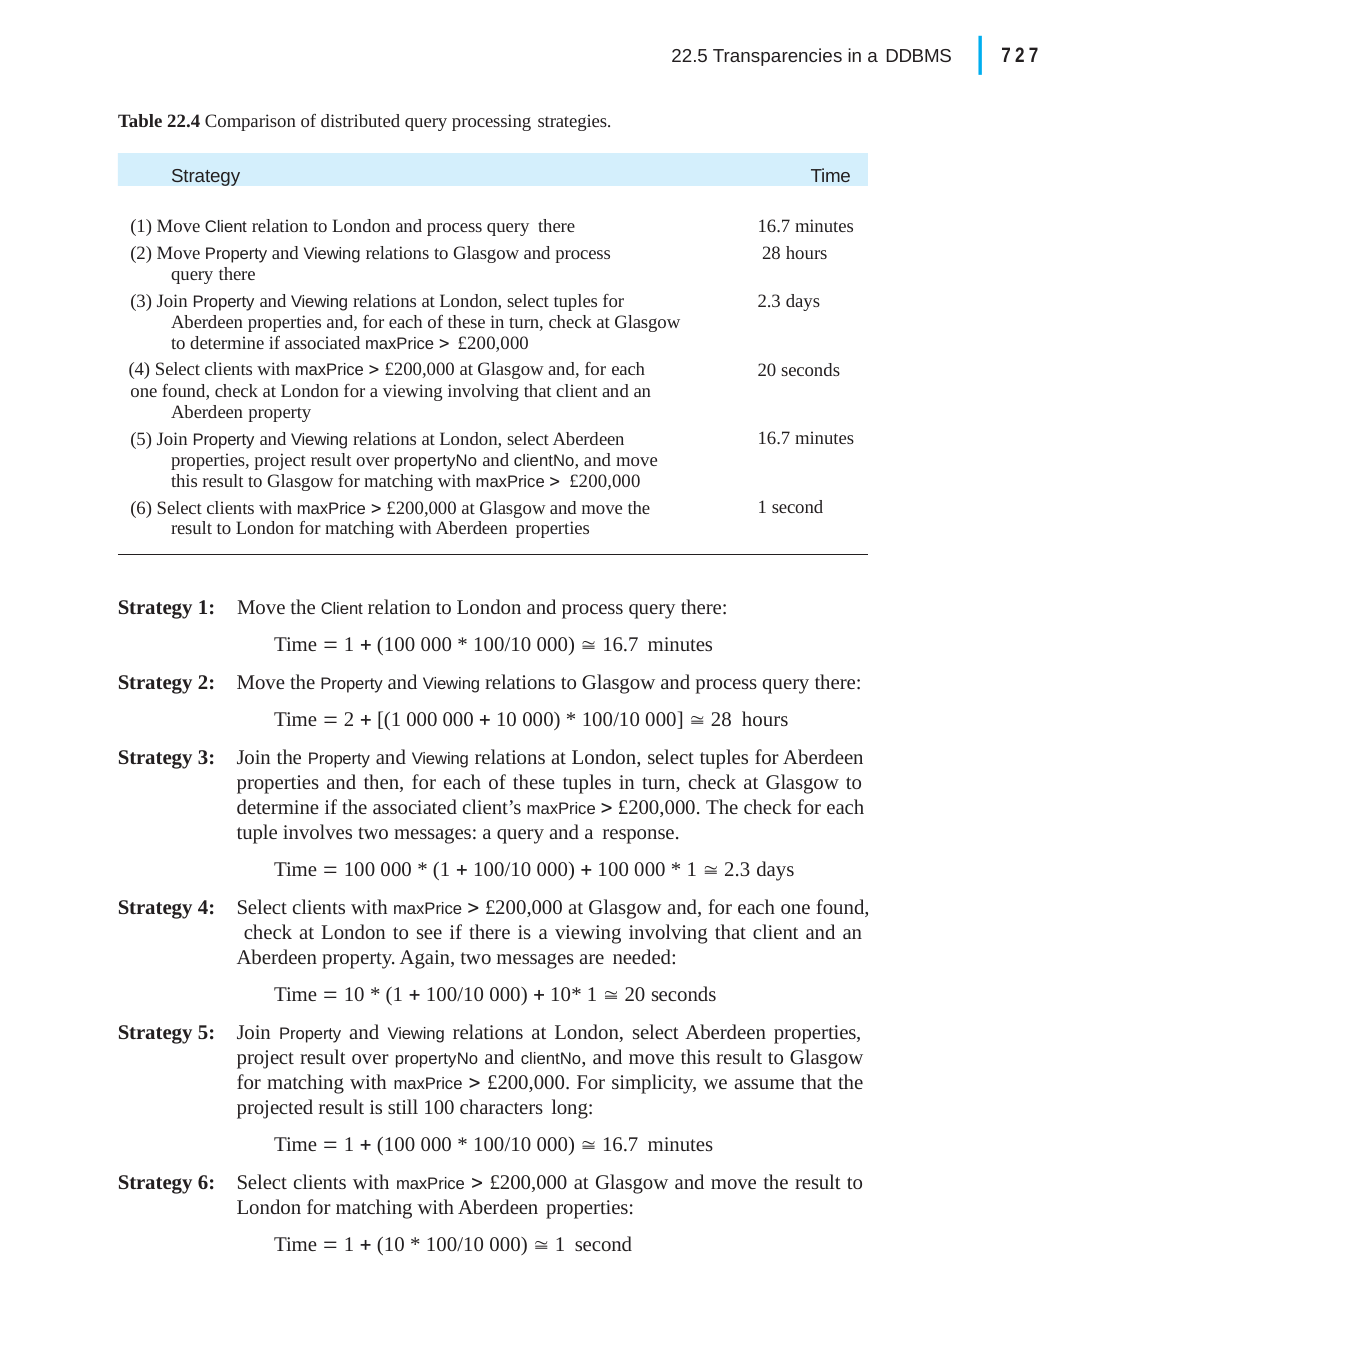

|
727
22.5 Transparencies in a DDBMS
Table 22.4 Comparison of distributed query processing strategies.
Strategy	Time
16.7 minutes  28 hours
(1) Move Client relation to London and process query there
(2) Move Property and Viewing relations to Glasgow and process  query there
(3) Join Property and Viewing relations at London, select tuples for  Aberdeen properties and, for each of these in turn, check at Glasgow  to determine if associated maxPrice > £200,000
(4) Select clients with maxPrice > £200,000 at Glasgow and, for each
one found, check at London for a viewing involving that client and an  Aberdeen property
(5) Join Property and Viewing relations at London, select Aberdeen  properties, project result over propertyNo and clientNo, and move  this result to Glasgow for matching with maxPrice > £200,000
(6) Select clients with maxPrice > £200,000 at Glasgow and move the  result to London for matching with Aberdeen properties
2.3 days
20 seconds
16.7 minutes
1 second

Move the Client relation to London and process query there:  Time = 1 + (100 000 * 100/10 000) ≅ 16.7 minutes
Move the Property and Viewing relations to Glasgow and process query there:  Time = 2 + [(1 000 000 + 10 000) * 100/10 000] ≅ 28 hours
Join the Property and Viewing relations at London, select tuples for Aberdeen  properties and then, for each of these tuples in turn, check at Glasgow to  determine if the associated client’s maxPrice > £200,000. The check for each  tuple involves two messages: a query and a response.
Time = 100 000 * (1 + 100/10 000) + 100 000 * 1 ≅ 2.3 days
Select clients with maxPrice > £200,000 at Glasgow and, for each one found,  check at London to see if there is a viewing involving that client and an  Aberdeen property. Again, two messages are needed:
Time = 10 * (1 + 100/10 000) + 10* 1 ≅ 20 seconds
Join Property and Viewing relations at London, select Aberdeen properties,  project result over propertyNo and clientNo, and move this result to Glasgow  for matching with maxPrice > £200,000. For simplicity, we assume that the  projected result is still 100 characters long:
Time = 1 + (100 000 * 100/10 000) ≅ 16.7 minutes
Select clients with maxPrice > £200,000 at Glasgow and move the result to  London for matching with Aberdeen properties:
Time = 1 + (10 * 100/10 000) ≅ 1 second
Strategy 1:
Strategy 2:
Strategy 3:
Strategy 4:
Strategy 5:
Strategy 6: